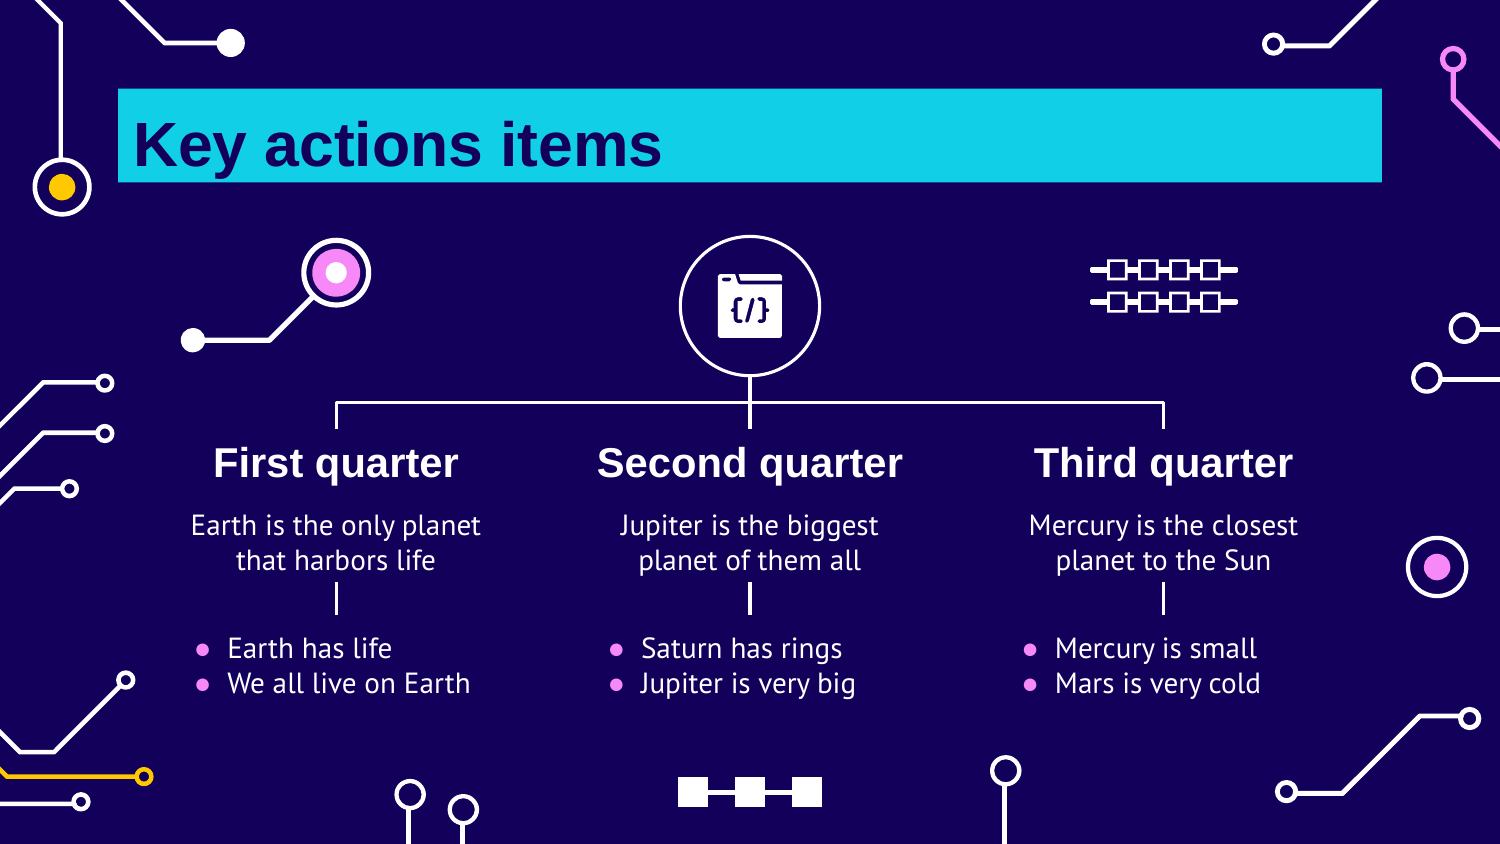

# Key actions items

First quarter
Second quarter
Third quarter
Earth is the only planet that harbors life
Jupiter is the biggest planet of them all
Mercury is the closest planet to the Sun
Earth has life
We all live on Earth
Saturn has rings
Jupiter is very big
Mercury is small
Mars is very cold